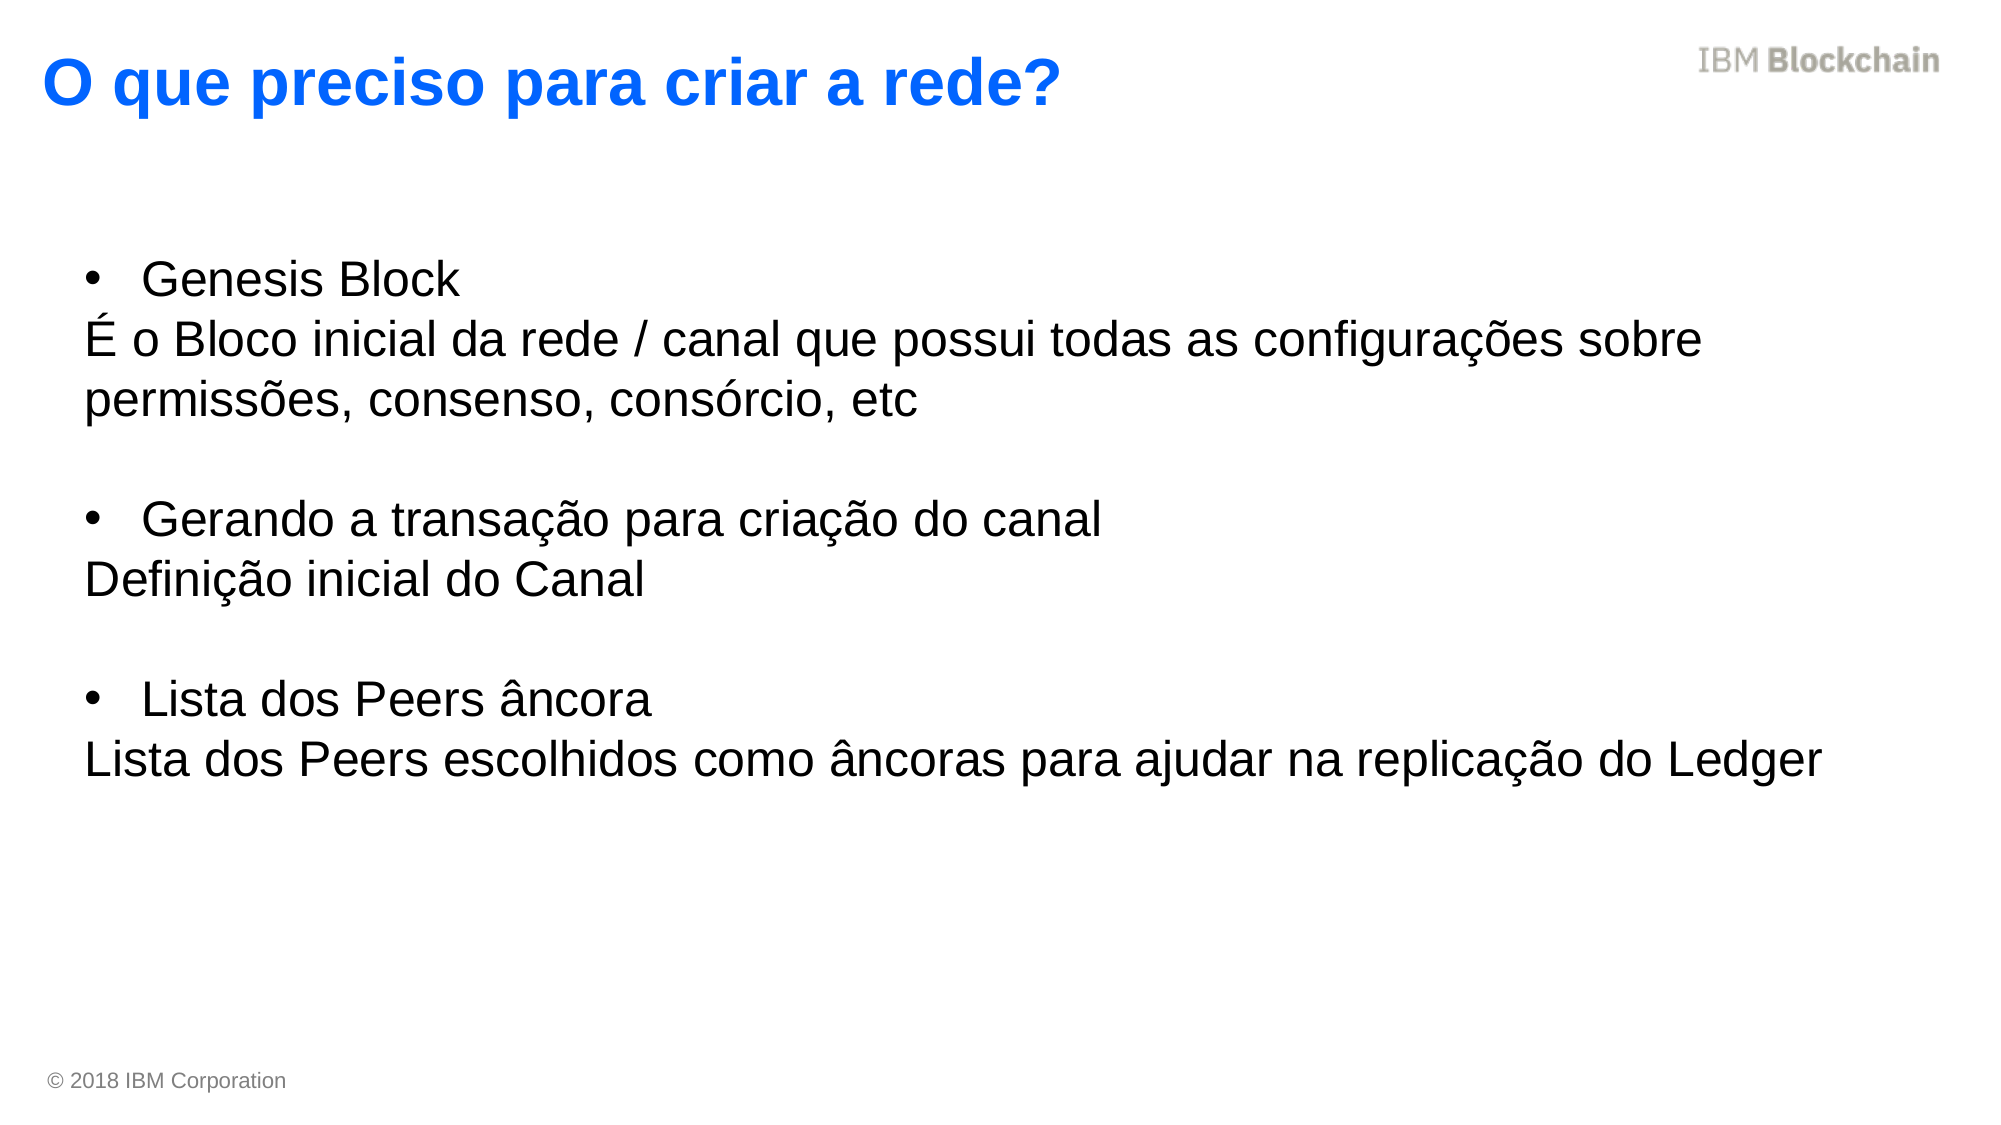

O que preciso para criar a rede?

Genesis Block
É o Bloco inicial da rede / canal que possui todas as configurações sobre permissões, consenso, consórcio, etc

Gerando a transação para criação do canal
Definição inicial do Canal

Lista dos Peers âncora
Lista dos Peers escolhidos como âncoras para ajudar na replicação do Ledger